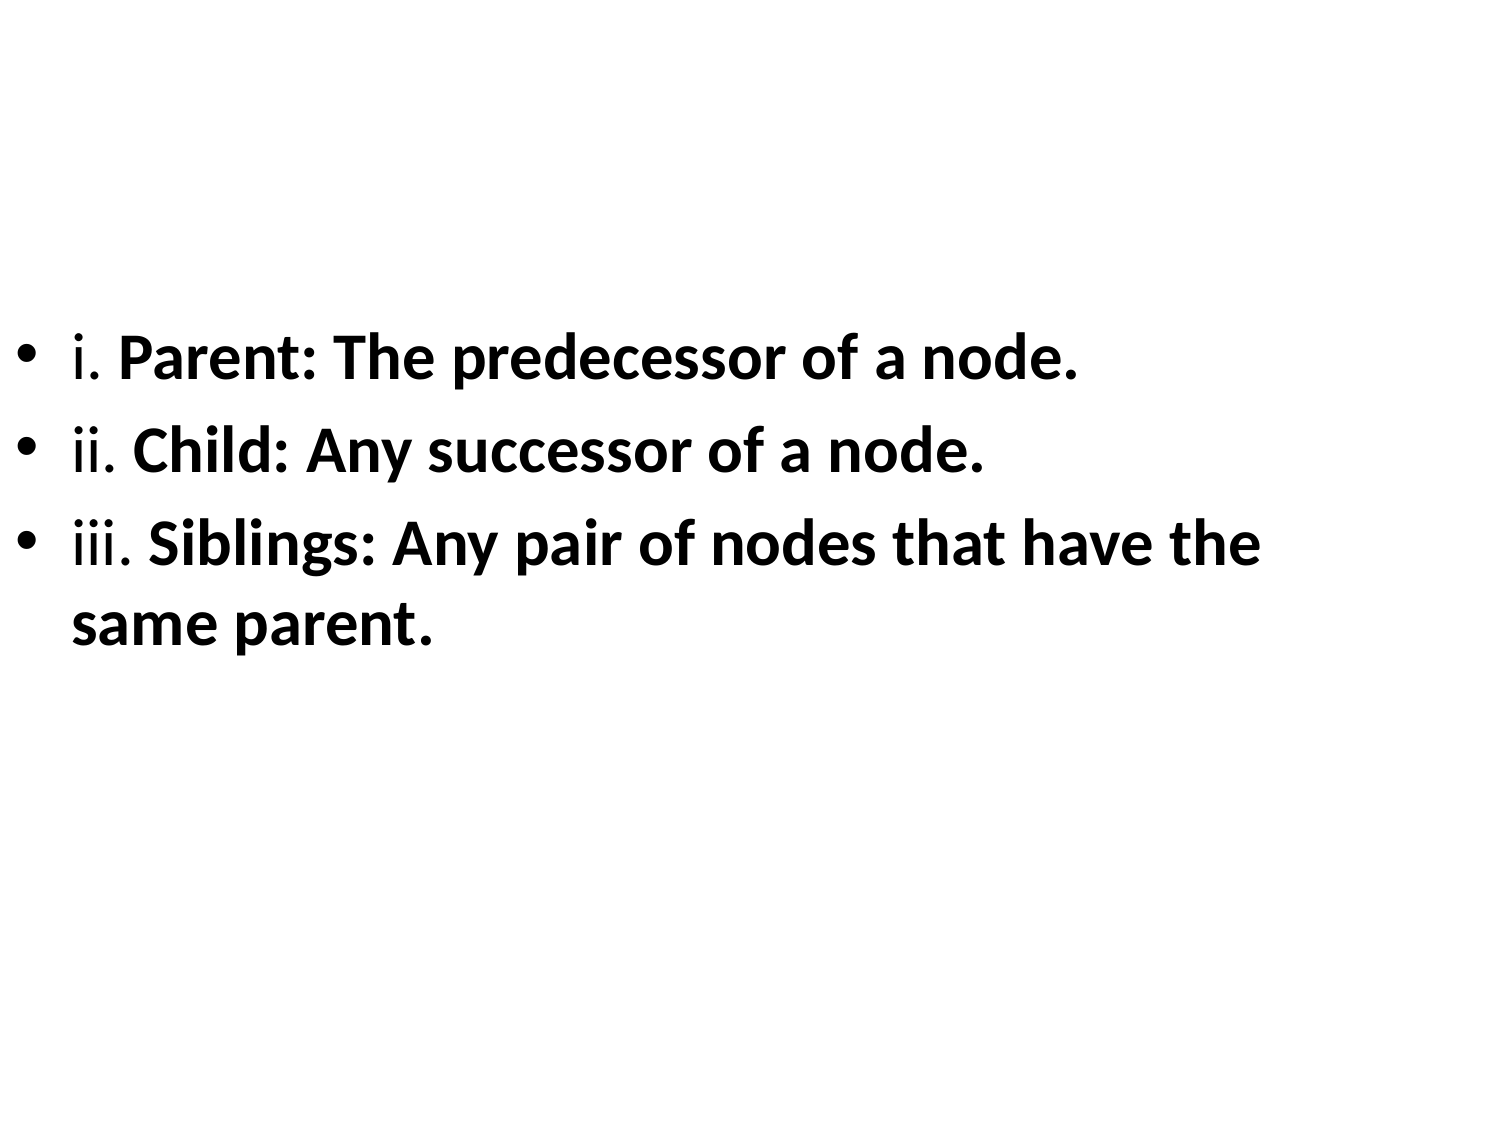

i. Parent: The predecessor of a node.
ii. Child: Any successor of a node.
iii. Siblings: Any pair of nodes that have the same parent.